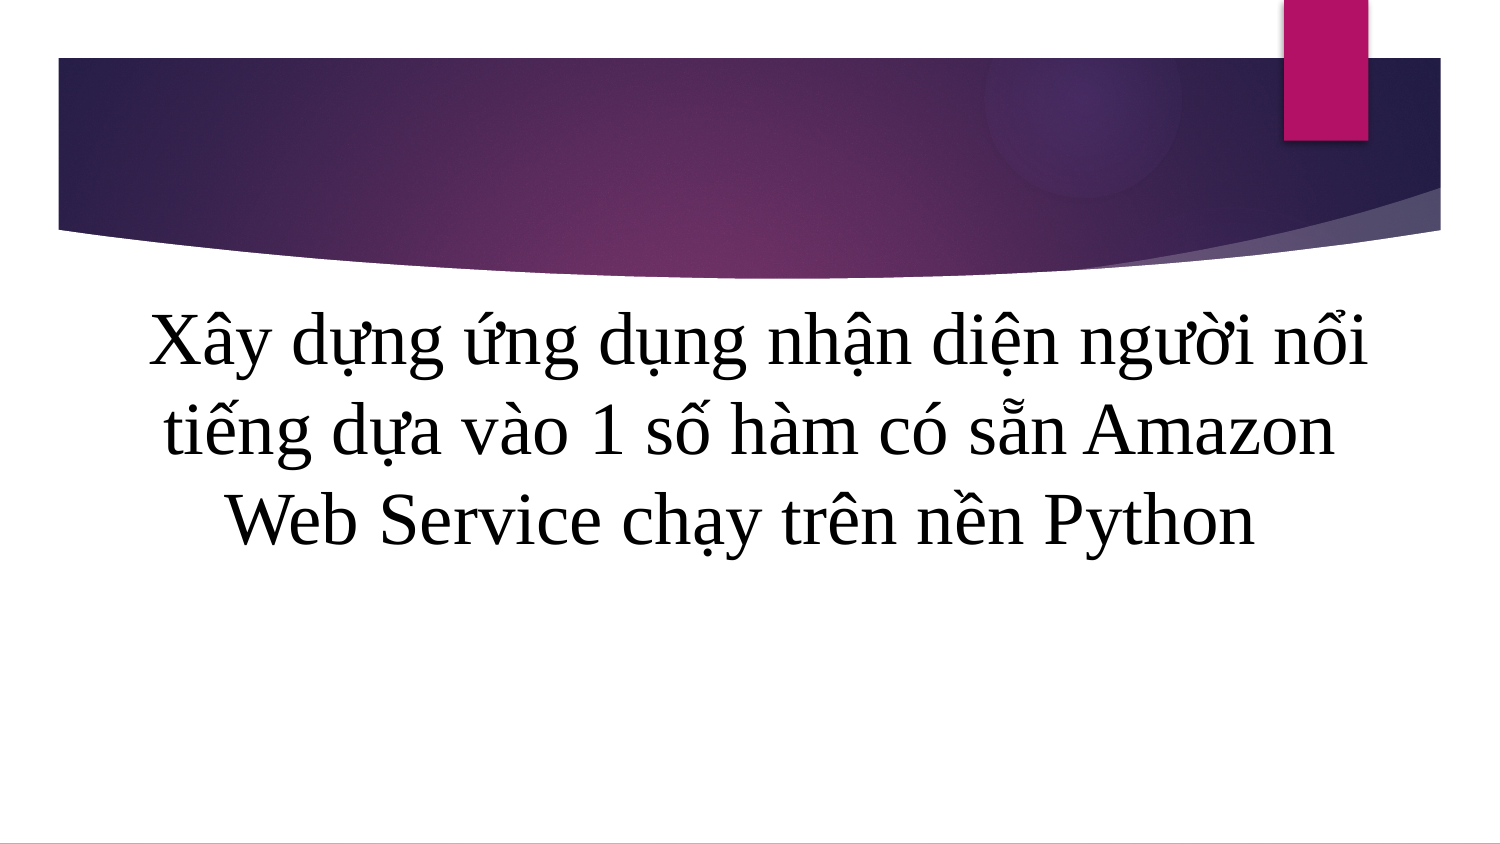

# Xây dựng ứng dụng nhận diện người nổi tiếng dựa vào 1 số hàm có sẵn Amazon Web Service chạy trên nền Python